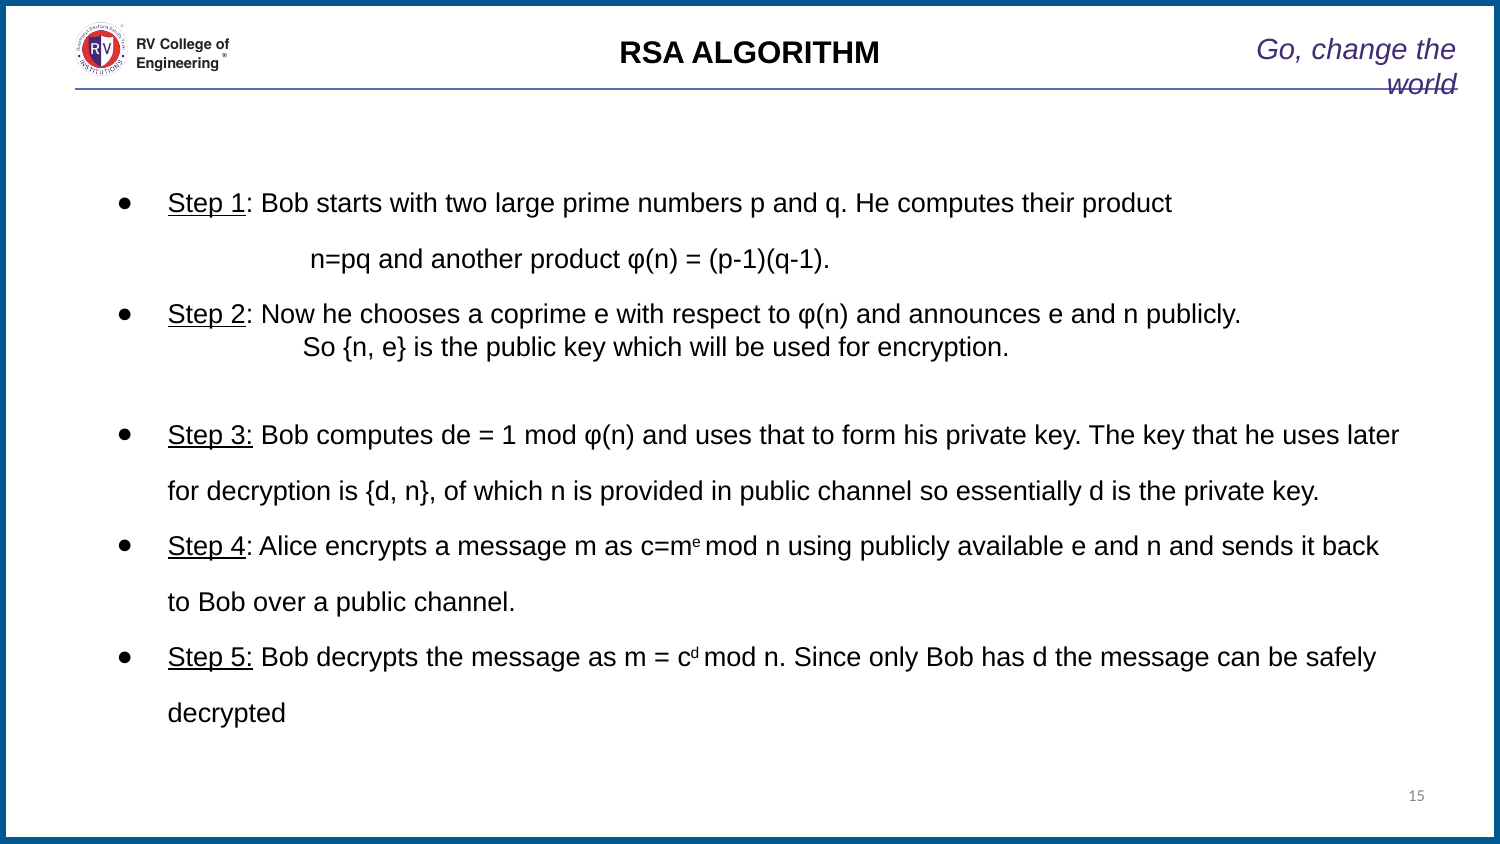

RSA ALGORITHM
# Go, change the world
RV College of
Engineering

Step 1: Bob starts with two large prime numbers p and q. He computes their product
                             n=pq and another product φ(n) = (p-1)(q-1).
Step 2: Now he chooses a coprime e with respect to φ(n) and announces e and n publicly.
                            So {n, e} is the public key which will be used for encryption.

Step 3: Bob computes de = 1 mod φ(n) and uses that to form his private key. The key that he uses later for decryption is {d, n}, of which n is provided in public channel so essentially d is the private key.
Step 4: Alice encrypts a message m as c=me mod n using publicly available e and n and sends it back to Bob over a public channel.
Step 5: Bob decrypts the message as m = cd mod n. Since only Bob has d the message can be safely decrypted
15